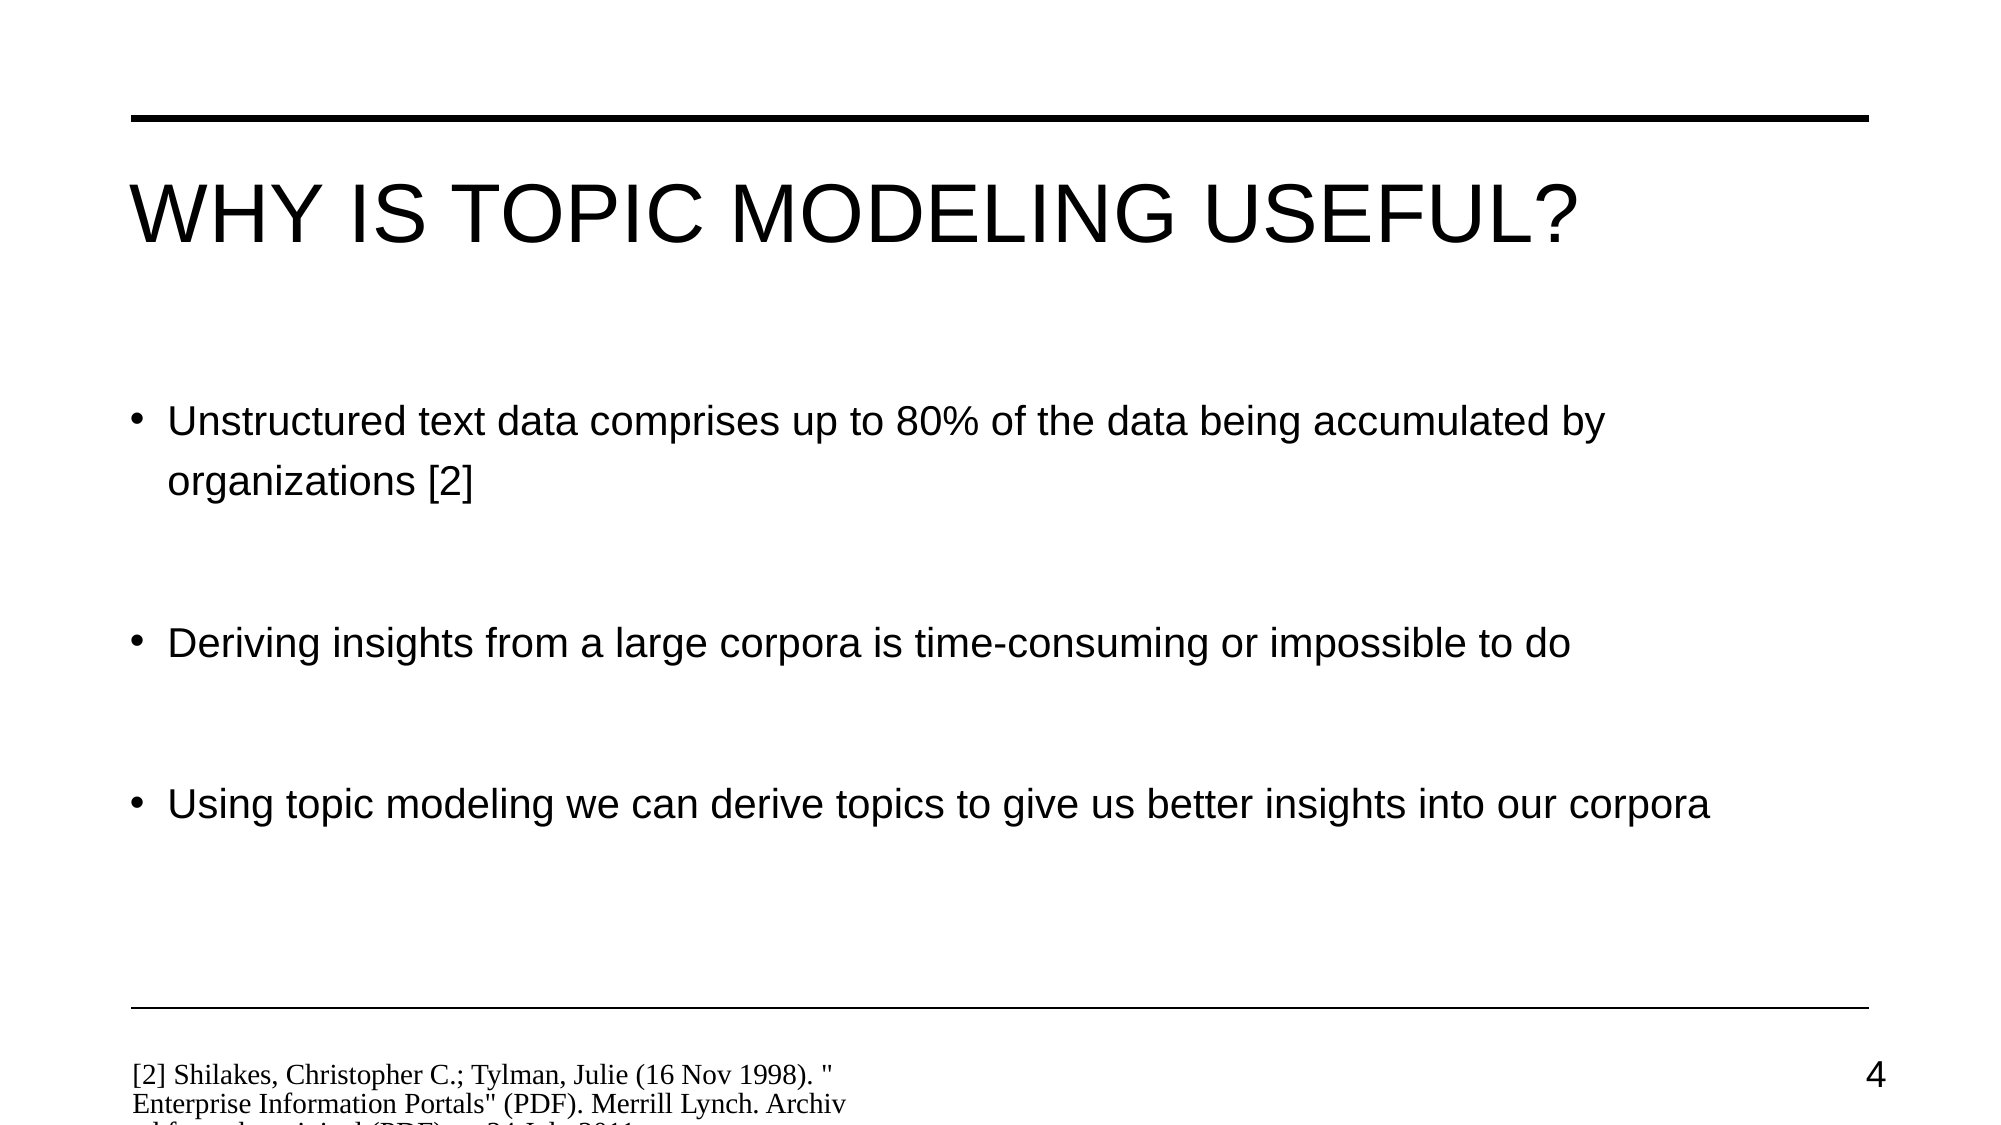

# Why is topic modeling useful?
Unstructured text data comprises up to 80% of the data being accumulated by organizations [2]

Deriving insights from a large corpora is time-consuming or impossible to do

Using topic modeling we can derive topics to give us better insights into our corpora

[2] Shilakes, Christopher C.; Tylman, Julie (16 Nov 1998). "Enterprise Information Portals" (PDF). Merrill Lynch. Archived from the original (PDF) on 24 July 2011.
4